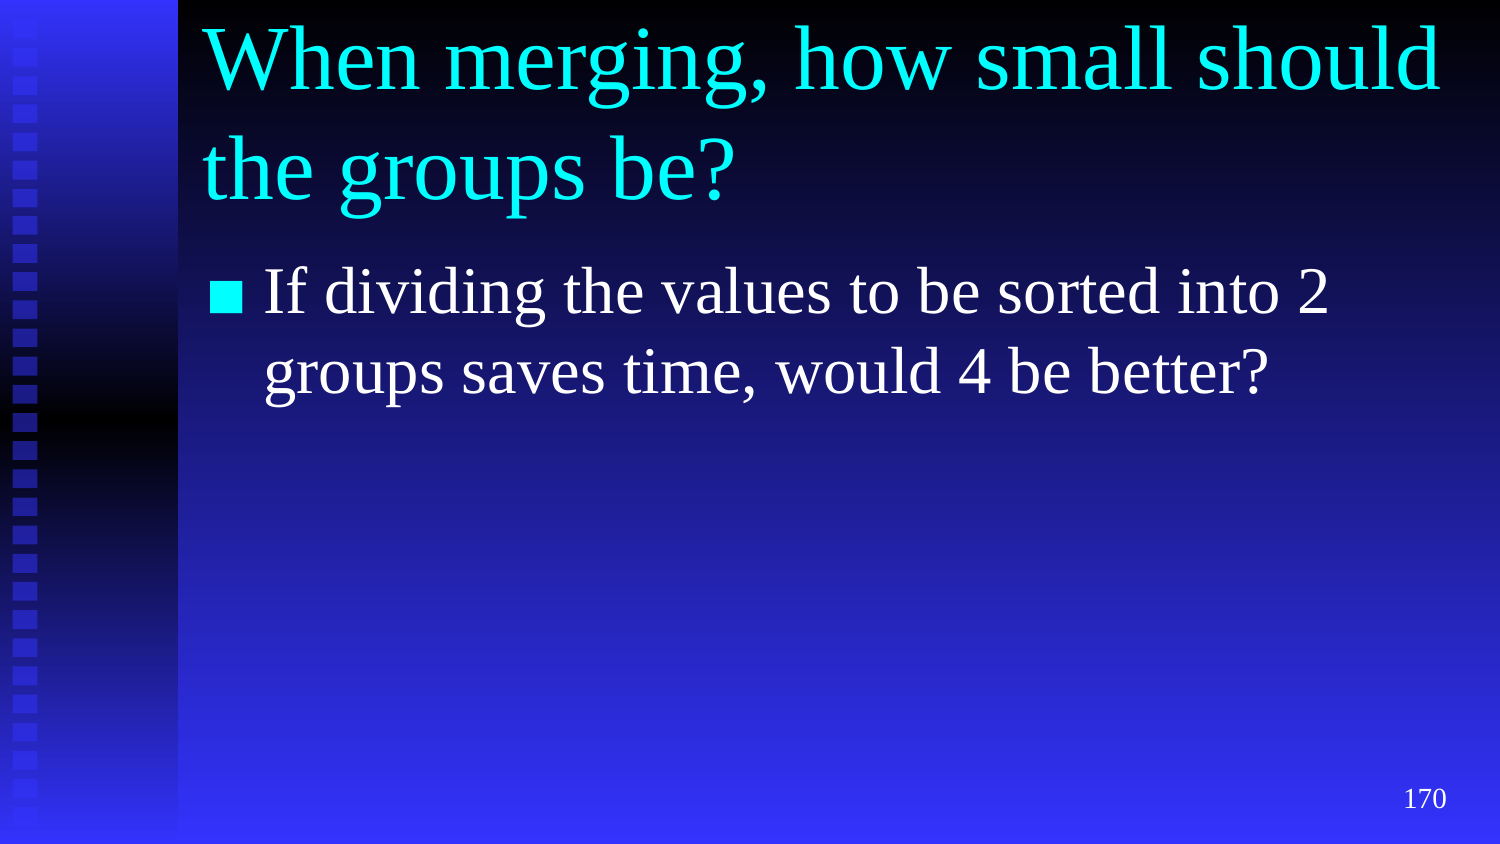

# When merging, how small should the groups be?
If dividing the values to be sorted into 2 groups saves time, would 4 be better?
170